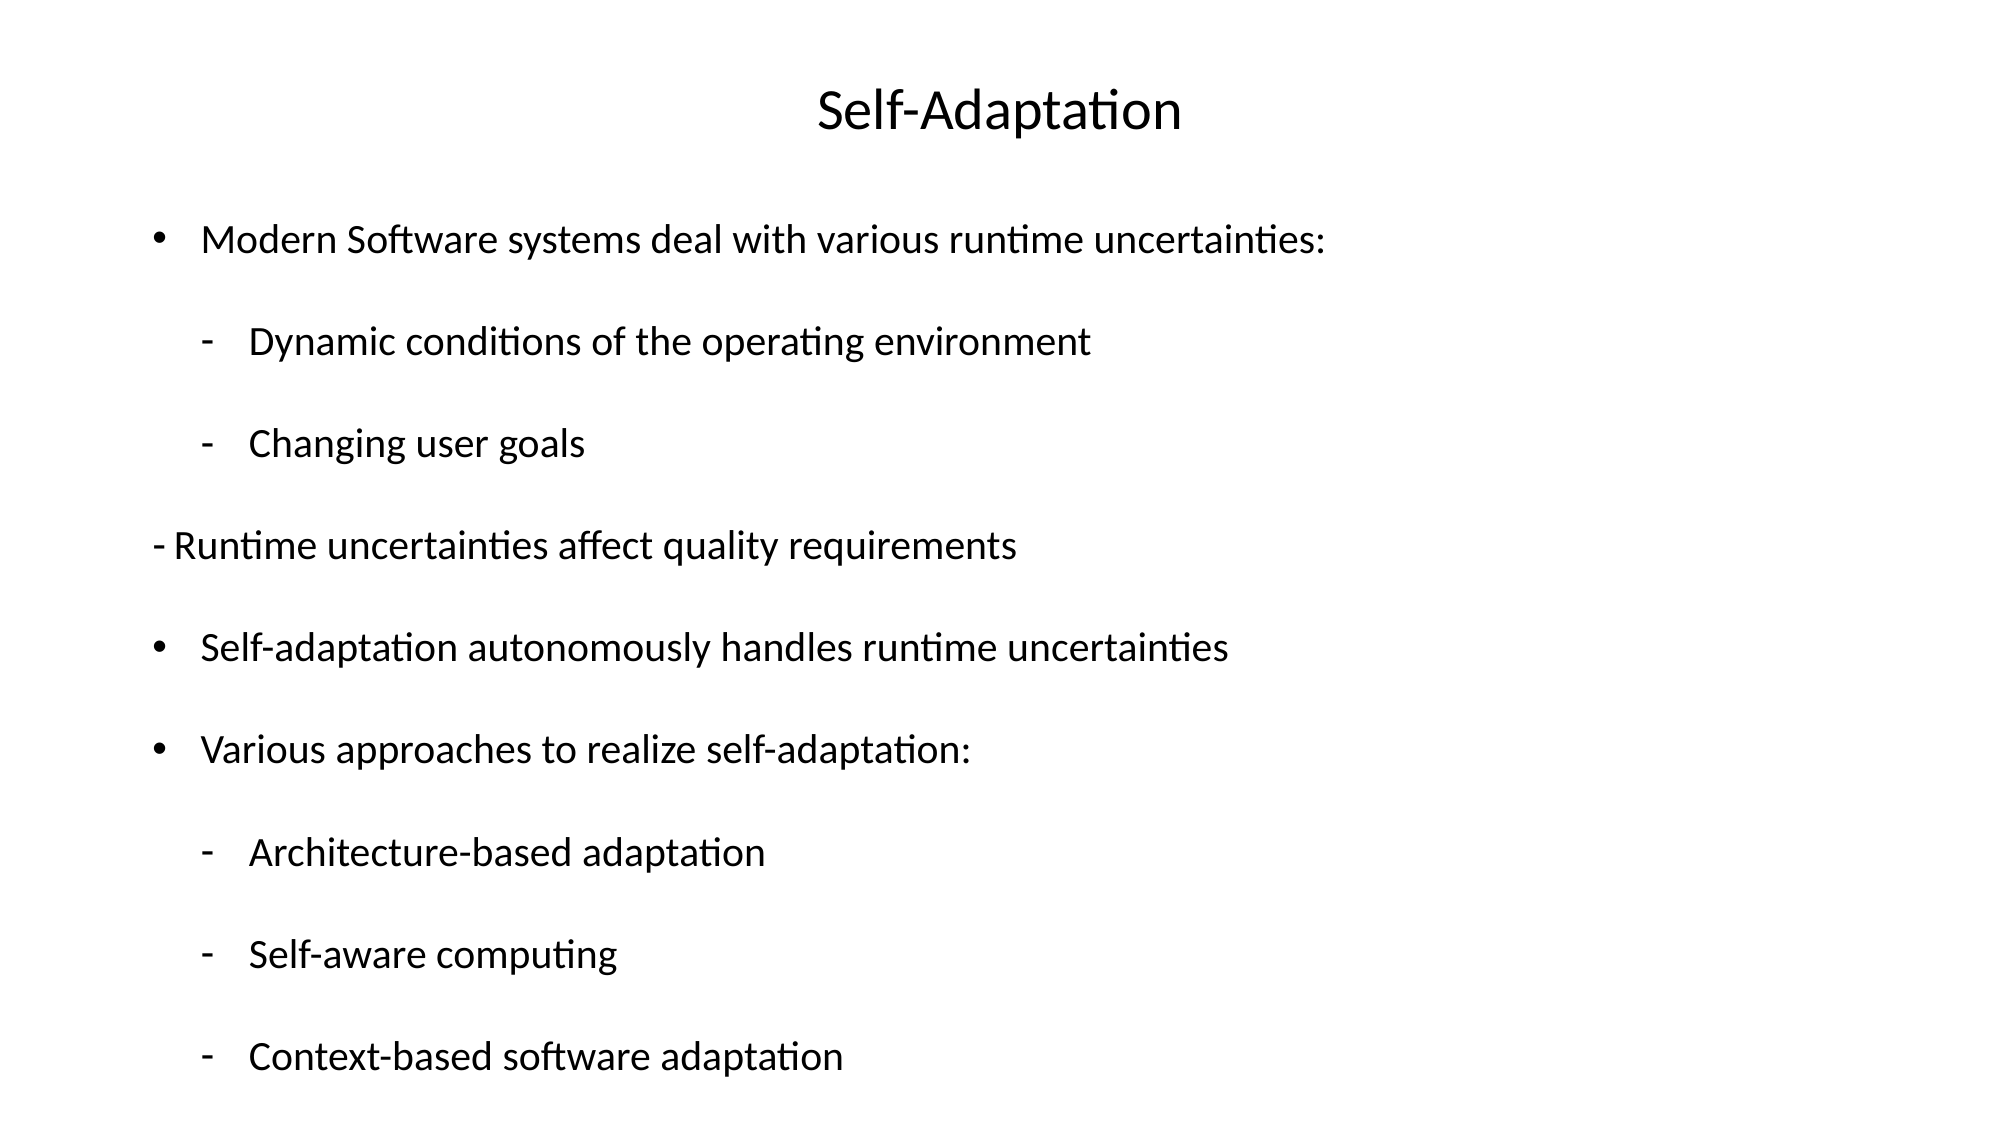

# Self-Adaptation
Modern Software systems deal with various runtime uncertainties:
Dynamic conditions of the operating environment
Changing user goals
Runtime uncertainties affect quality requirements
Self-adaptation autonomously handles runtime uncertainties
Various approaches to realize self-adaptation:
Architecture-based adaptation
Self-aware computing
Context-based software adaptation